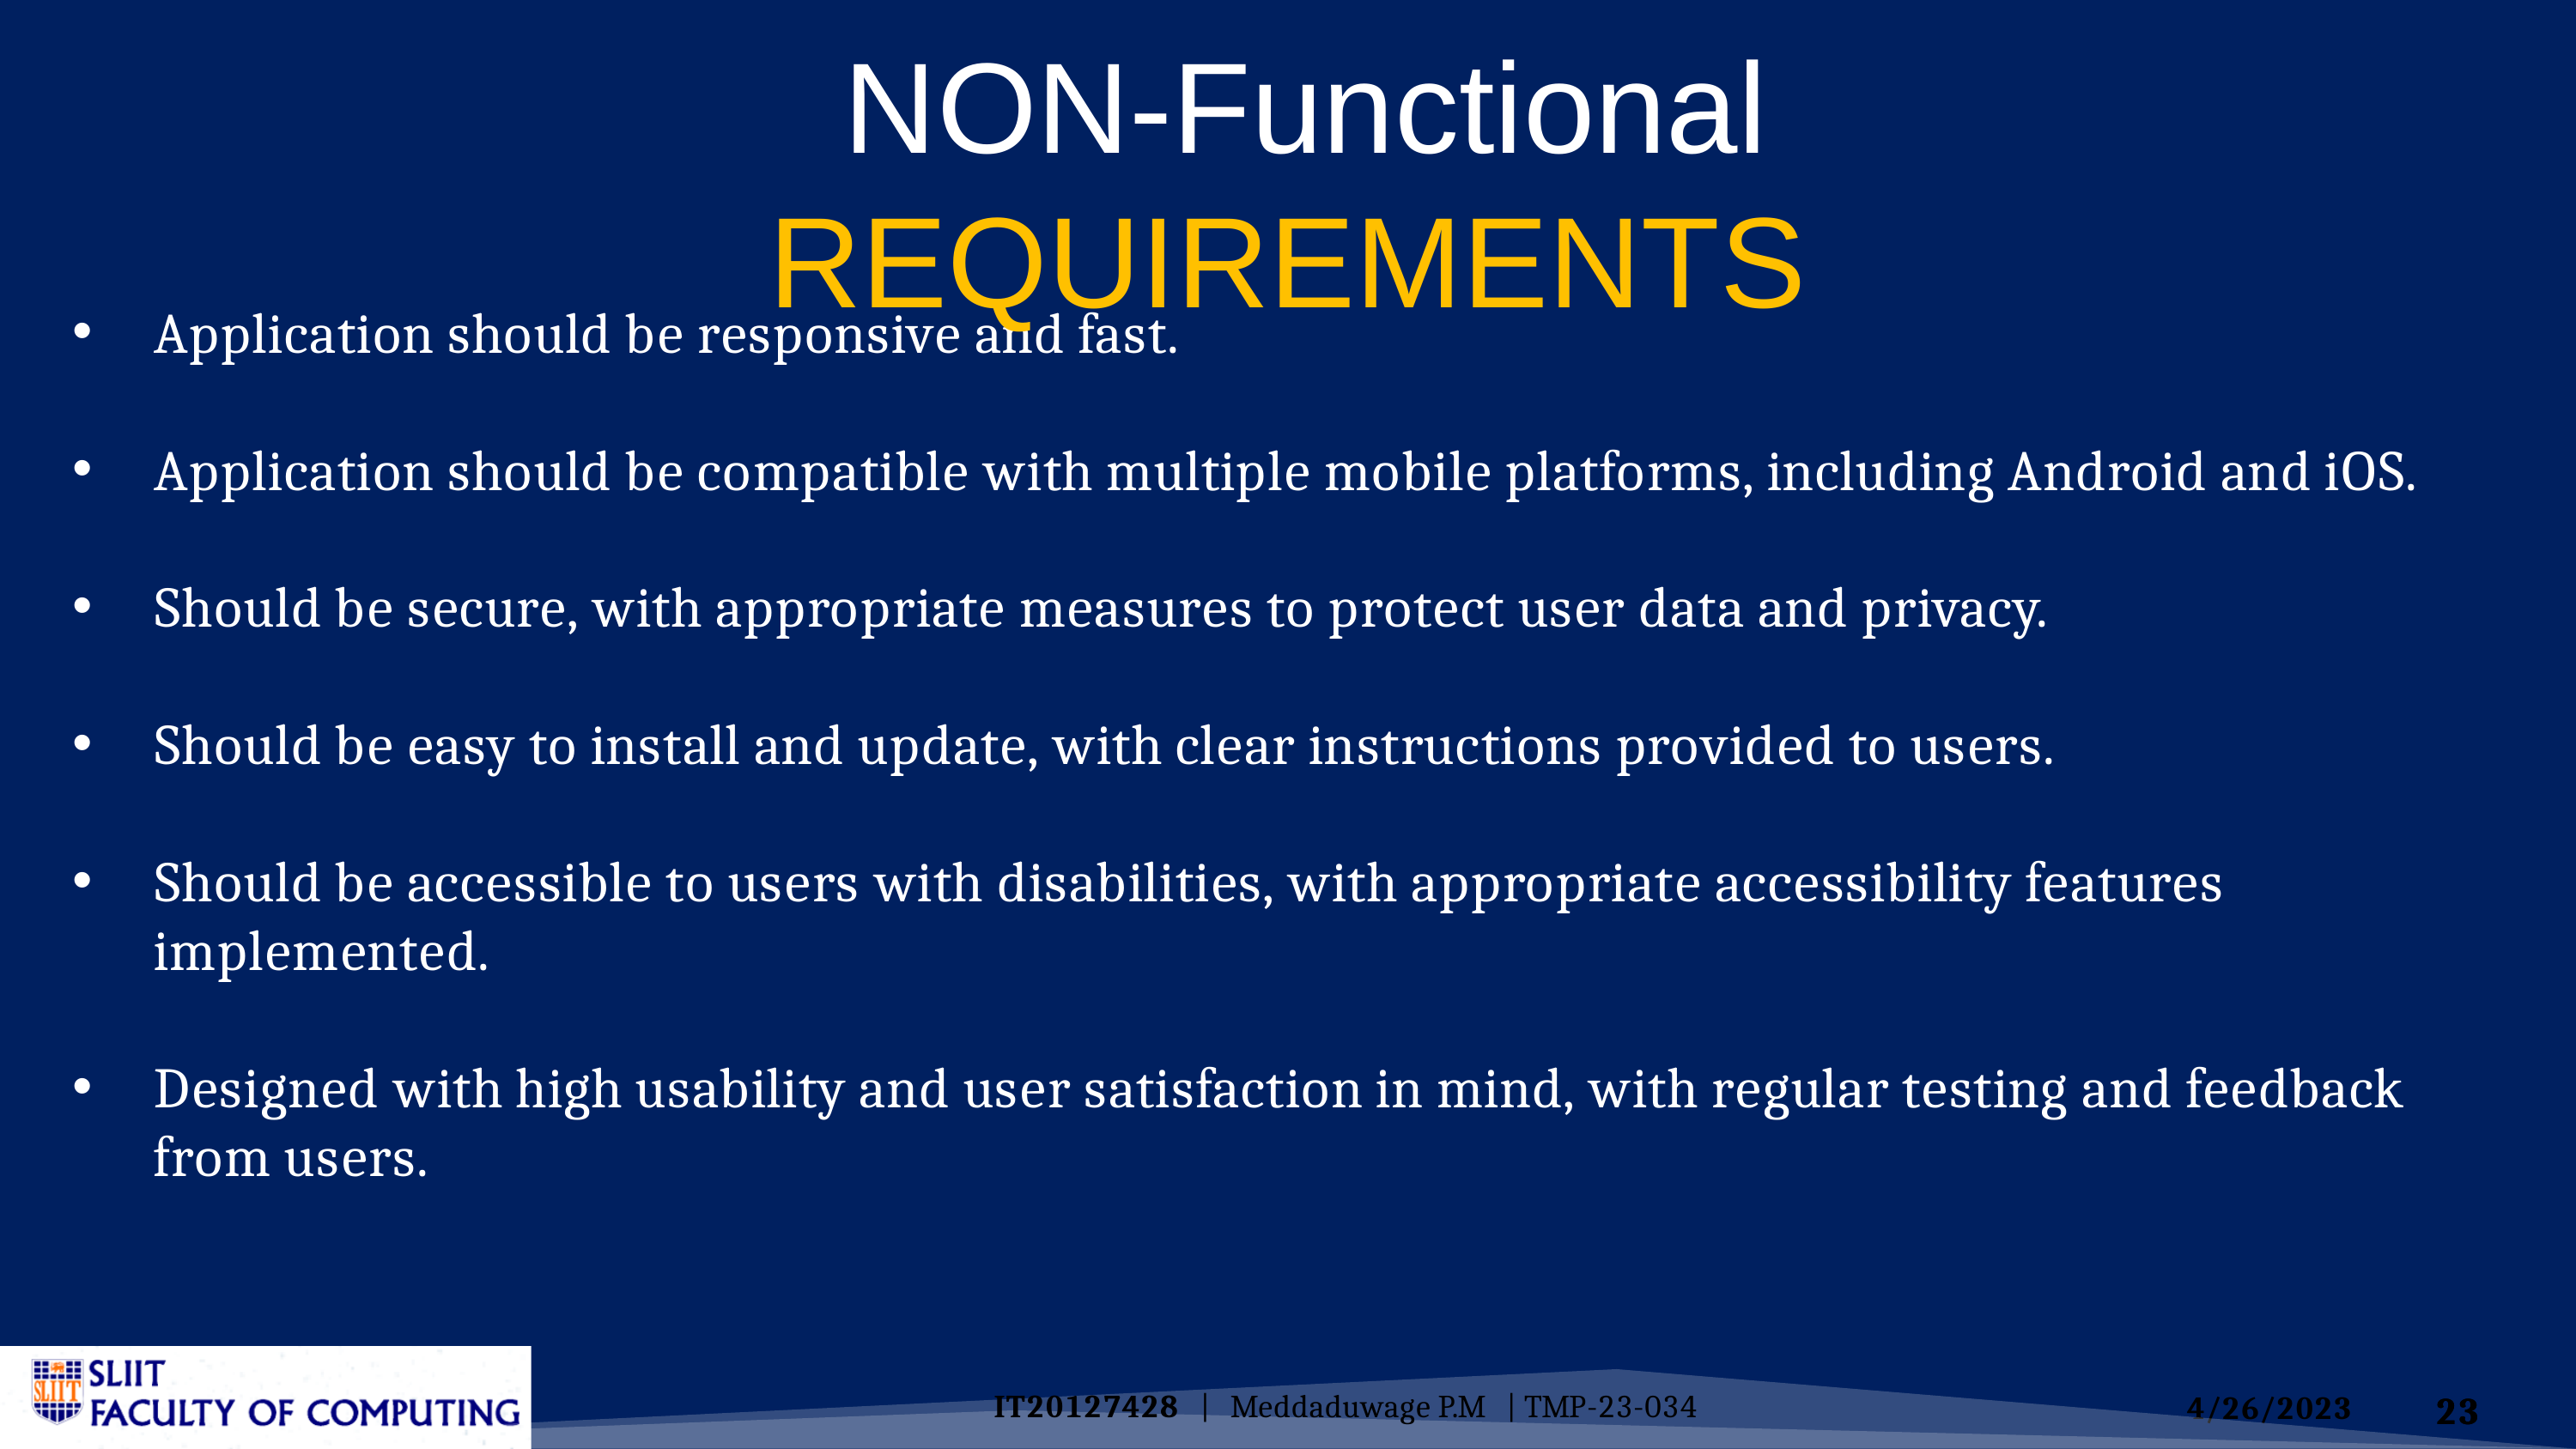

NON-Functional REQUIREMENTS​

Application should be responsive and fast.

Application should be compatible with multiple mobile platforms, including Android and iOS.

Should be secure, with appropriate measures to protect user data and privacy.

Should be easy to install and update, with clear instructions provided to users.

Should be accessible to users with disabilities, with appropriate accessibility features implemented.

Designed with high usability and user satisfaction in mind, with regular testing and feedback from users.

IT20127428   |   Meddaduwage P.M   | TMP-23-034